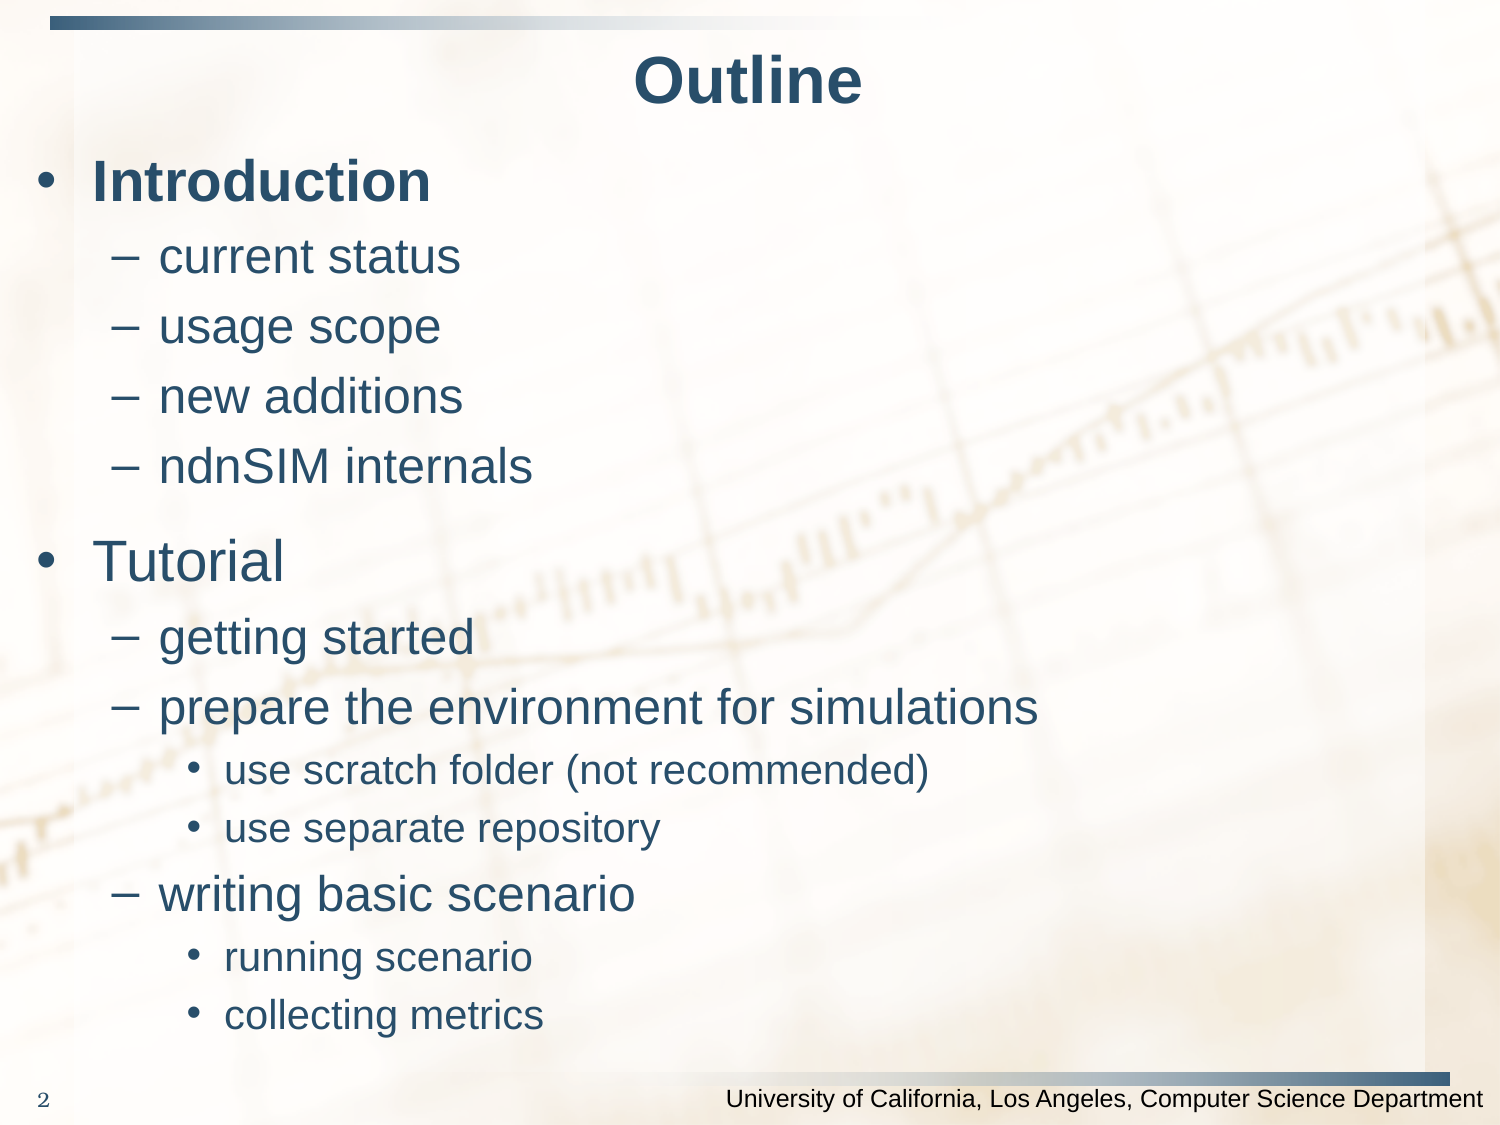

# Outline
Introduction
current status
usage scope
new additions
ndnSIM internals
Tutorial
getting started
prepare the environment for simulations
use scratch folder (not recommended)
use separate repository
writing basic scenario
running scenario
collecting metrics

2